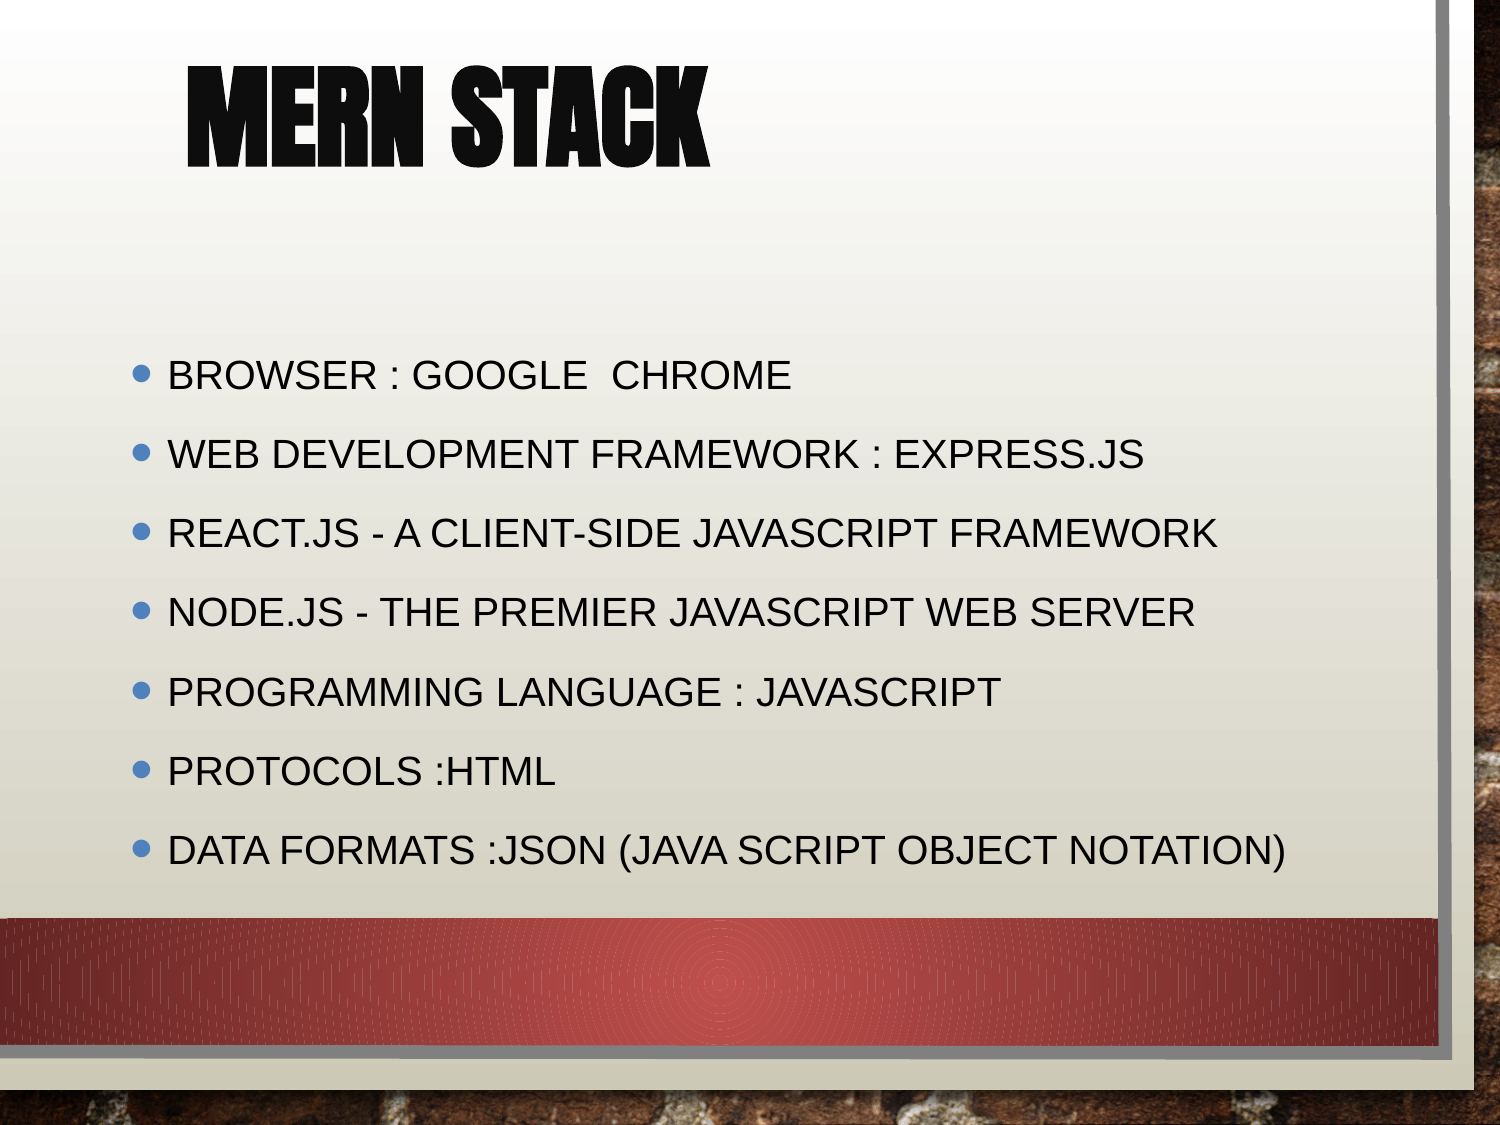

MERN STACK

Browser : Google  Chrome
Web Development Framework : Express.js
React.js - a client-side JavaScript framework
Node.js - the premier JavaScript web server
Programming Language : JavaScript
Protocols :HTML
Data formats :JSON (JAVA SCRIPT OBJECT NOTATION)

#